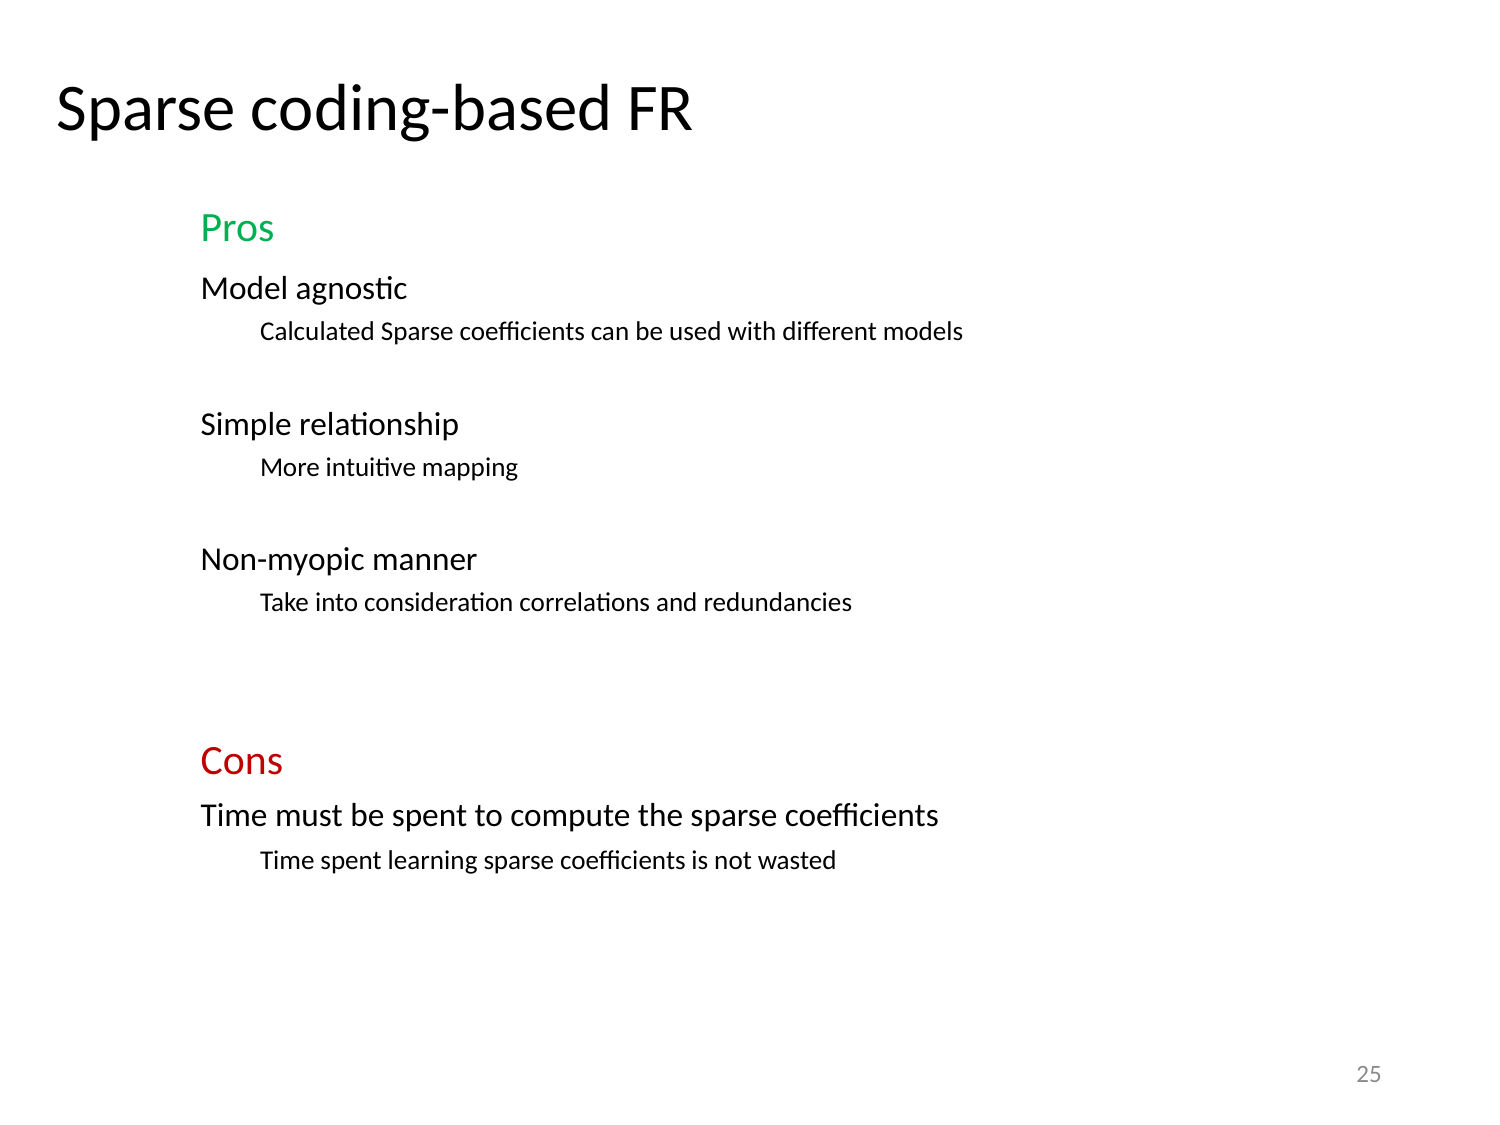

# Sparse coding-based FR
Pros
Model agnostic
Calculated Sparse coefficients can be used with different models

Simple relationship
More intuitive mapping

Non-myopic manner
Take into consideration correlations and redundancies

Cons
Time must be spent to compute the sparse coefficients
Time spent learning sparse coefficients is not wasted

25